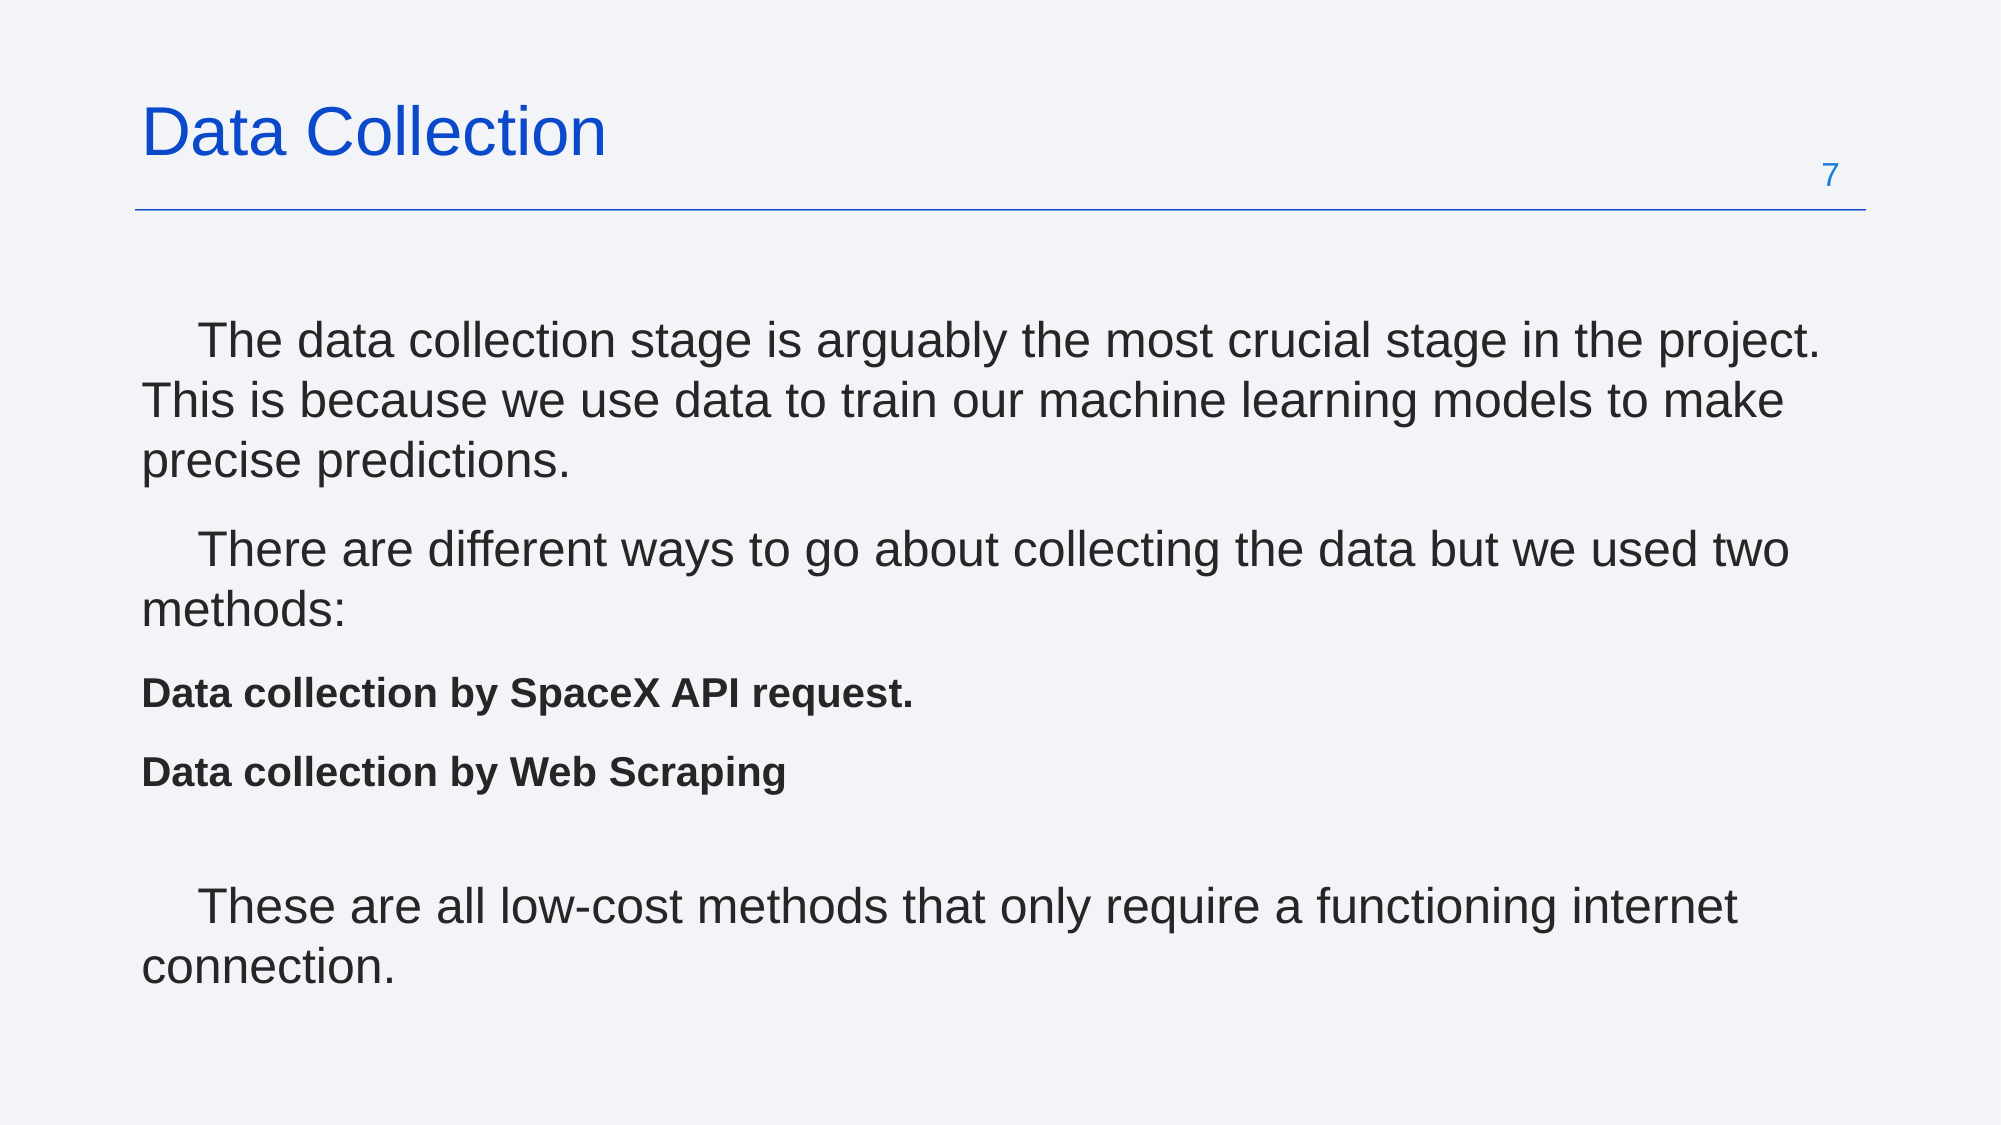

Data Collection
7
    The data collection stage is arguably the most crucial stage in the project. This is because we use data to train our machine learning models to make precise predictions.
    There are different ways to go about collecting the data but we used two methods:
Data collection by SpaceX API request.
Data collection by Web Scraping

    These are all low-cost methods that only require a functioning internet connection.